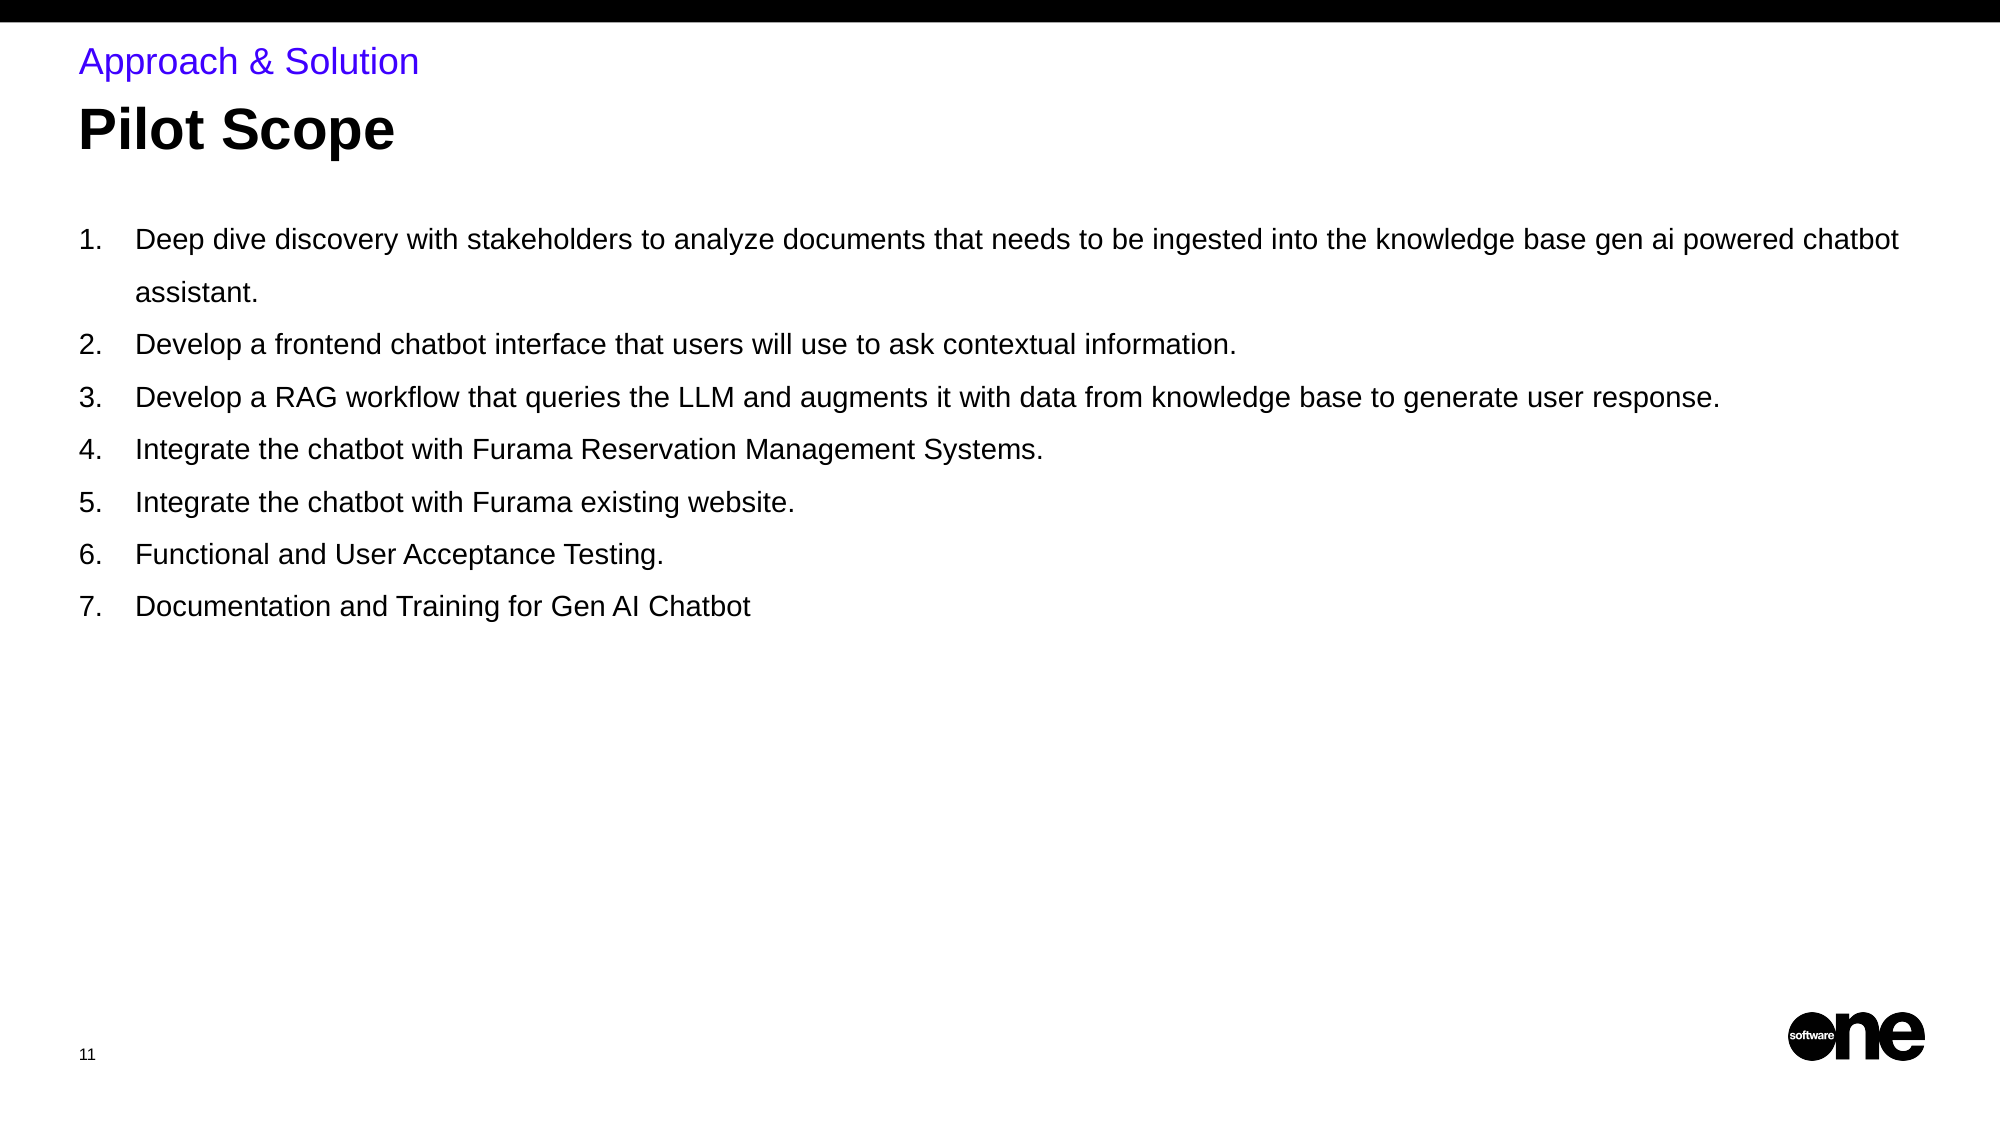

Approach & Solution
# Pilot Scope
Deep dive discovery with stakeholders to analyze documents that needs to be ingested into the knowledge base gen ai powered chatbot assistant.
Develop a frontend chatbot interface that users will use to ask contextual information.
Develop a RAG workflow that queries the LLM and augments it with data from knowledge base to generate user response.
Integrate the chatbot with Furama Reservation Management Systems.
Integrate the chatbot with Furama existing website.
Functional and User Acceptance Testing.
Documentation and Training for Gen AI Chatbot
11